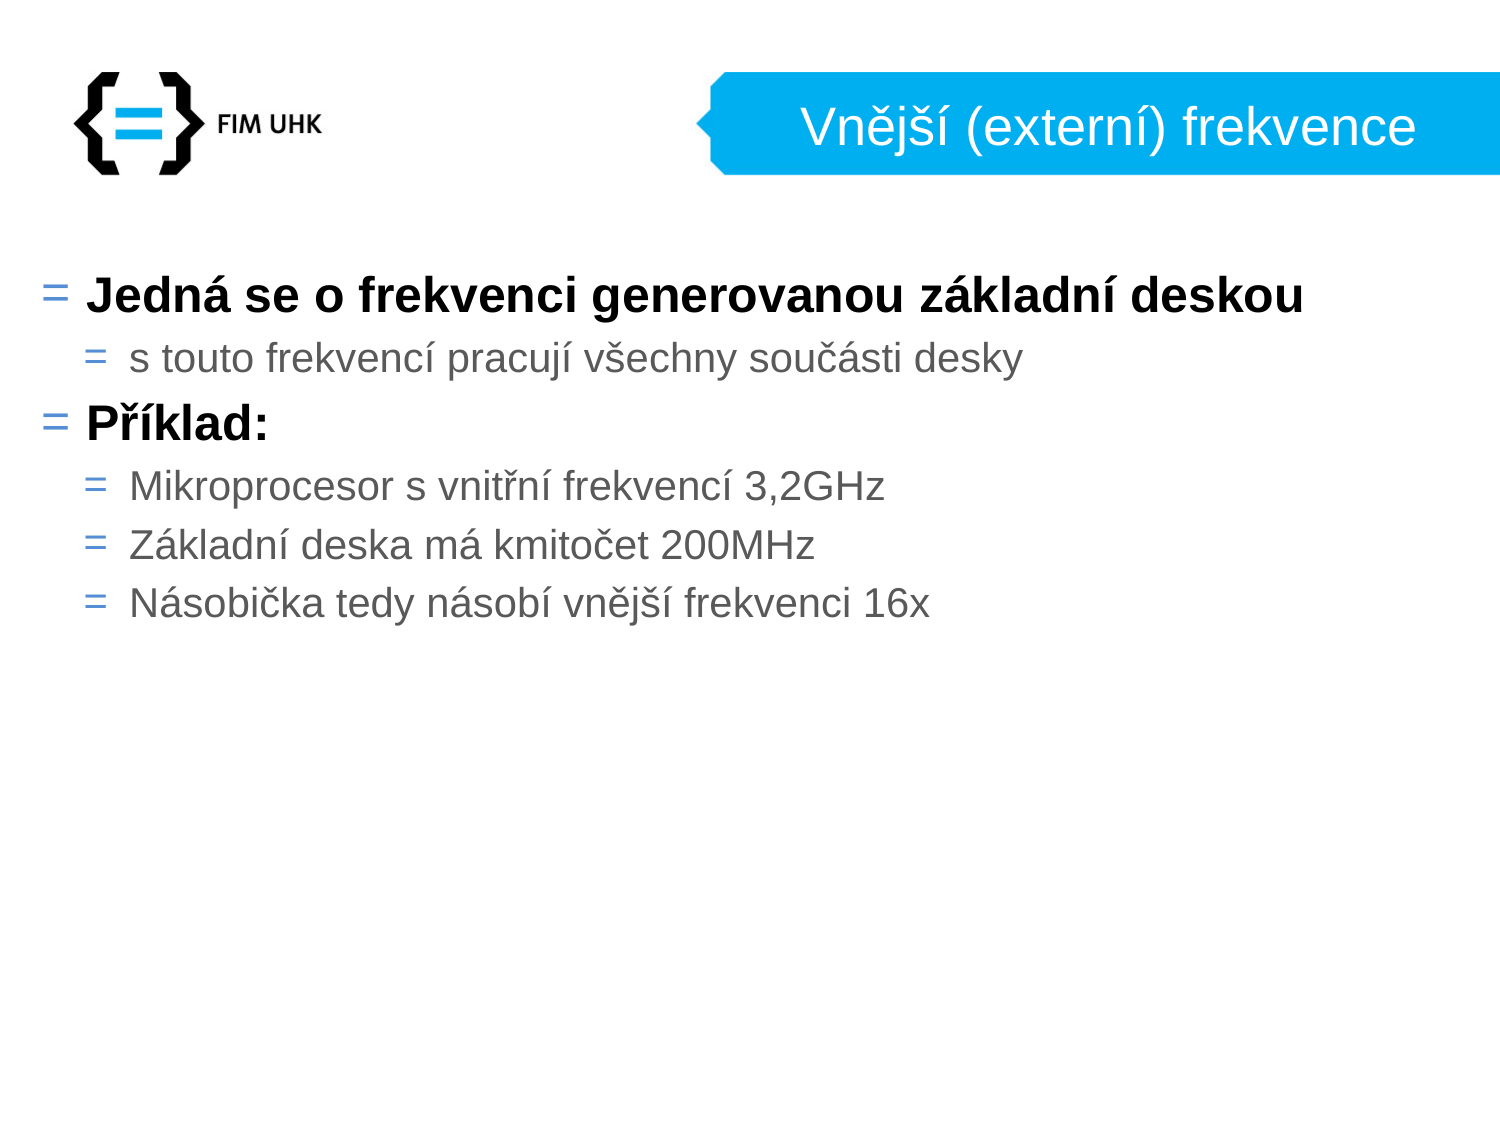

# Vnější (externí) frekvence
Jedná se o frekvenci generovanou základní deskou
s touto frekvencí pracují všechny součásti desky
Příklad:
Mikroprocesor s vnitřní frekvencí 3,2GHz
Základní deska má kmitočet 200MHz
Násobička tedy násobí vnější frekvenci 16x